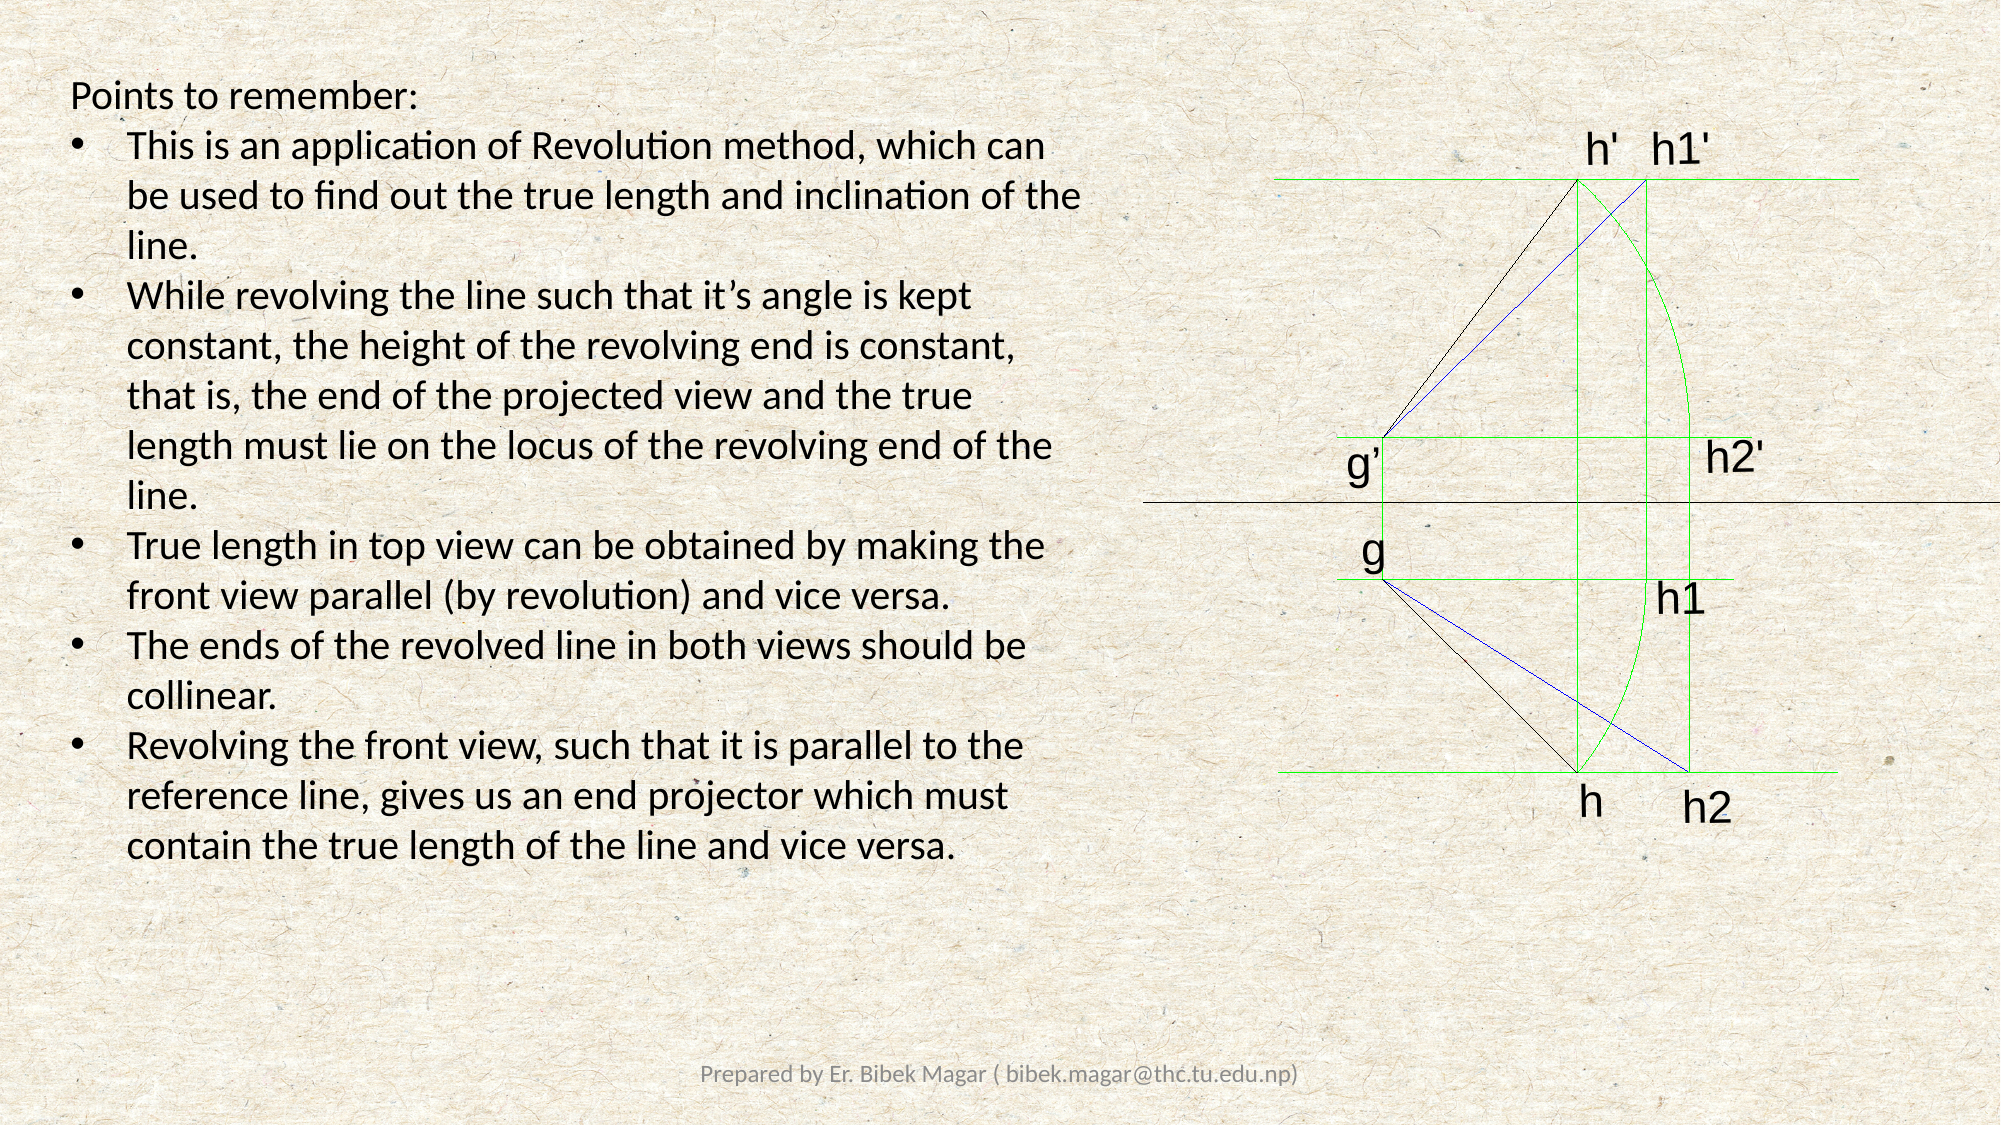

Points to remember:
This is an application of Revolution method, which can be used to find out the true length and inclination of the line.
While revolving the line such that it’s angle is kept constant, the height of the revolving end is constant, that is, the end of the projected view and the true length must lie on the locus of the revolving end of the line.
True length in top view can be obtained by making the front view parallel (by revolution) and vice versa.
The ends of the revolved line in both views should be collinear.
Revolving the front view, such that it is parallel to the reference line, gives us an end projector which must contain the true length of the line and vice versa.

h1'
h'

h2'
g’

g
h1

h

h2
Prepared by Er. Bibek Magar ( bibek.magar@thc.tu.edu.np)